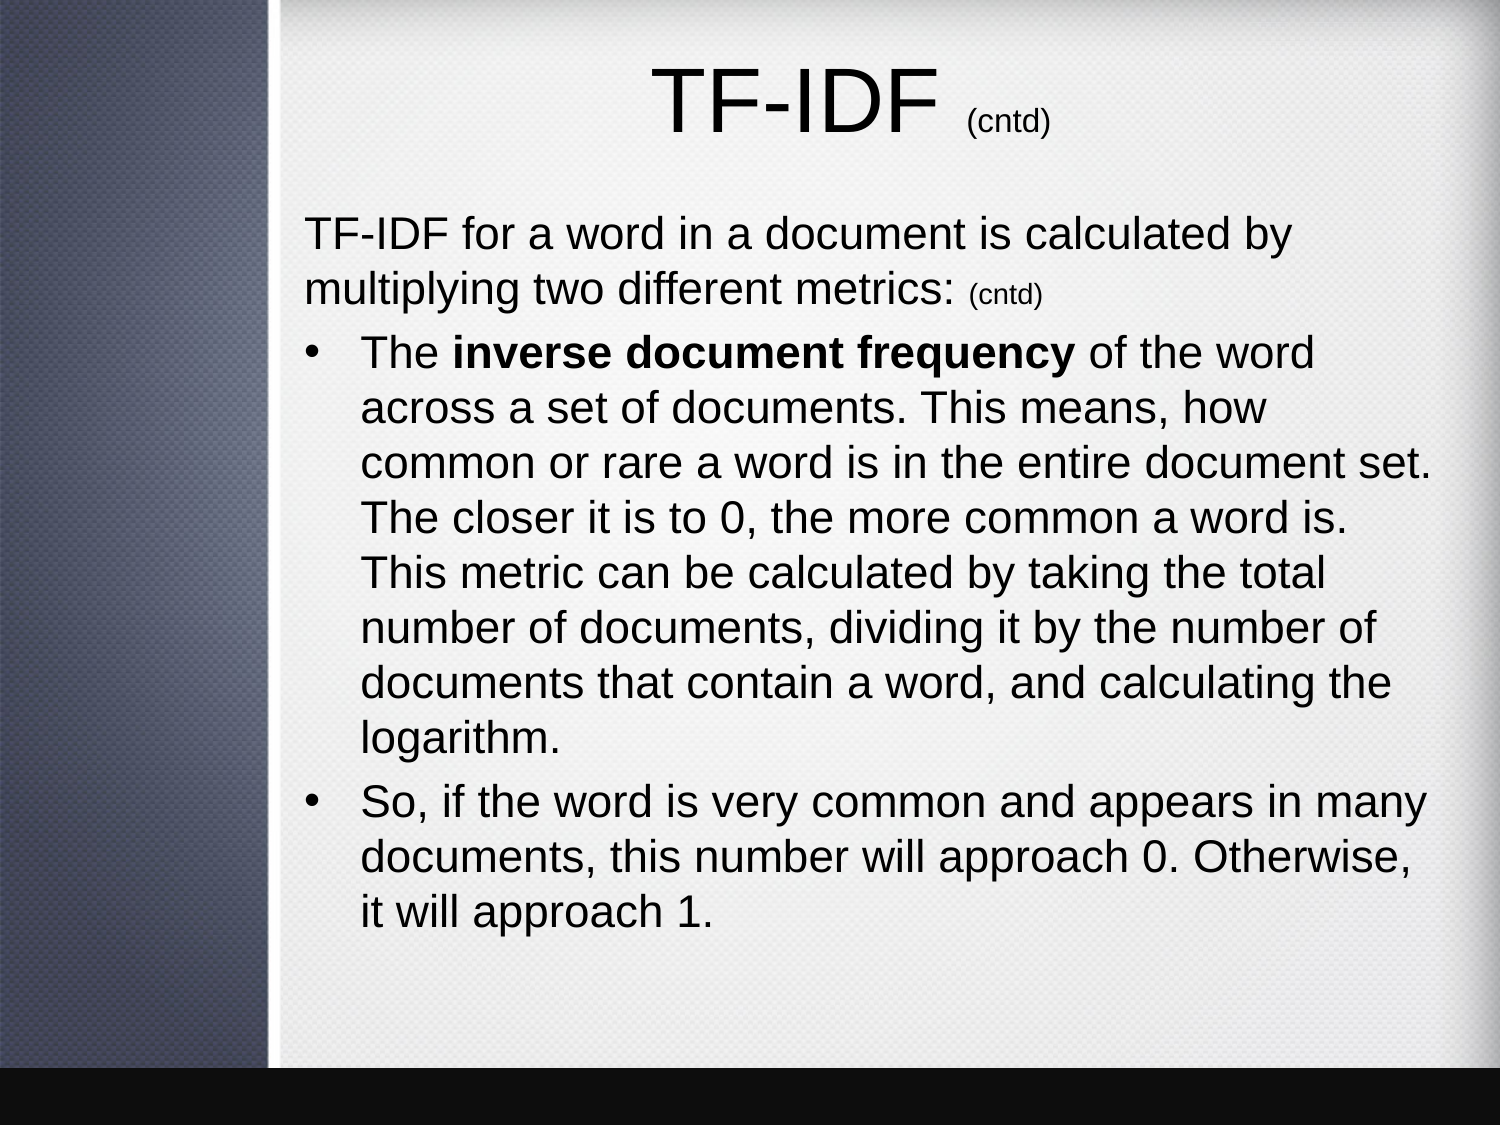

# TF-IDF (cntd)
TF-IDF for a word in a document is calculated by multiplying two different metrics: (cntd)
The inverse document frequency of the word across a set of documents. This means, how common or rare a word is in the entire document set. The closer it is to 0, the more common a word is. This metric can be calculated by taking the total number of documents, dividing it by the number of documents that contain a word, and calculating the logarithm.
So, if the word is very common and appears in many documents, this number will approach 0. Otherwise, it will approach 1.